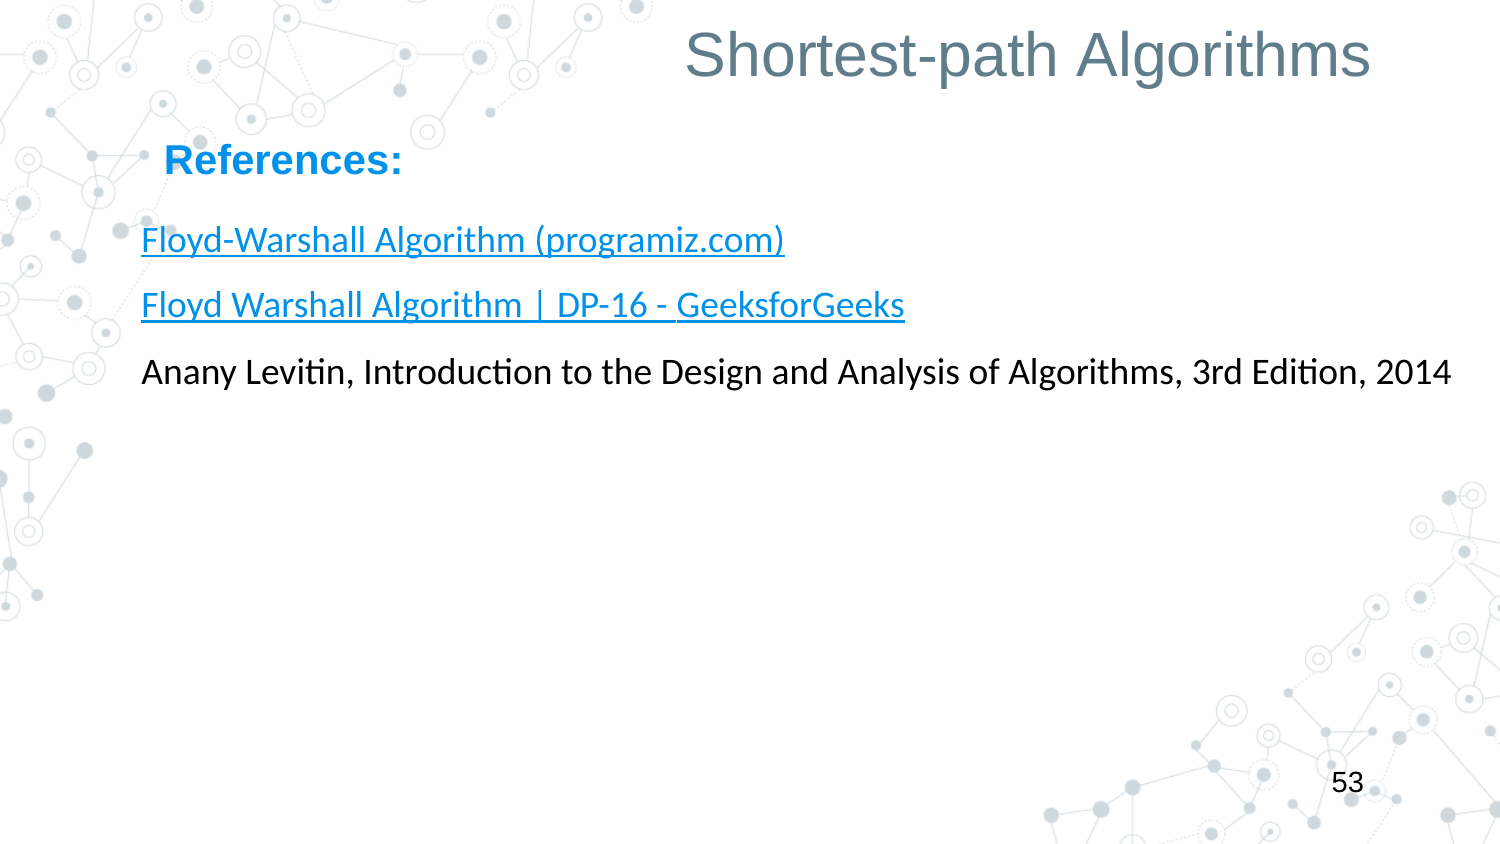

Shortest-path Algorithms
References:
Floyd-Warshall Algorithm (programiz.com)
Floyd Warshall Algorithm | DP-16 - GeeksforGeeks
Anany Levitin, Introduction to the Design and Analysis of Algorithms, 3rd Edition, 2014